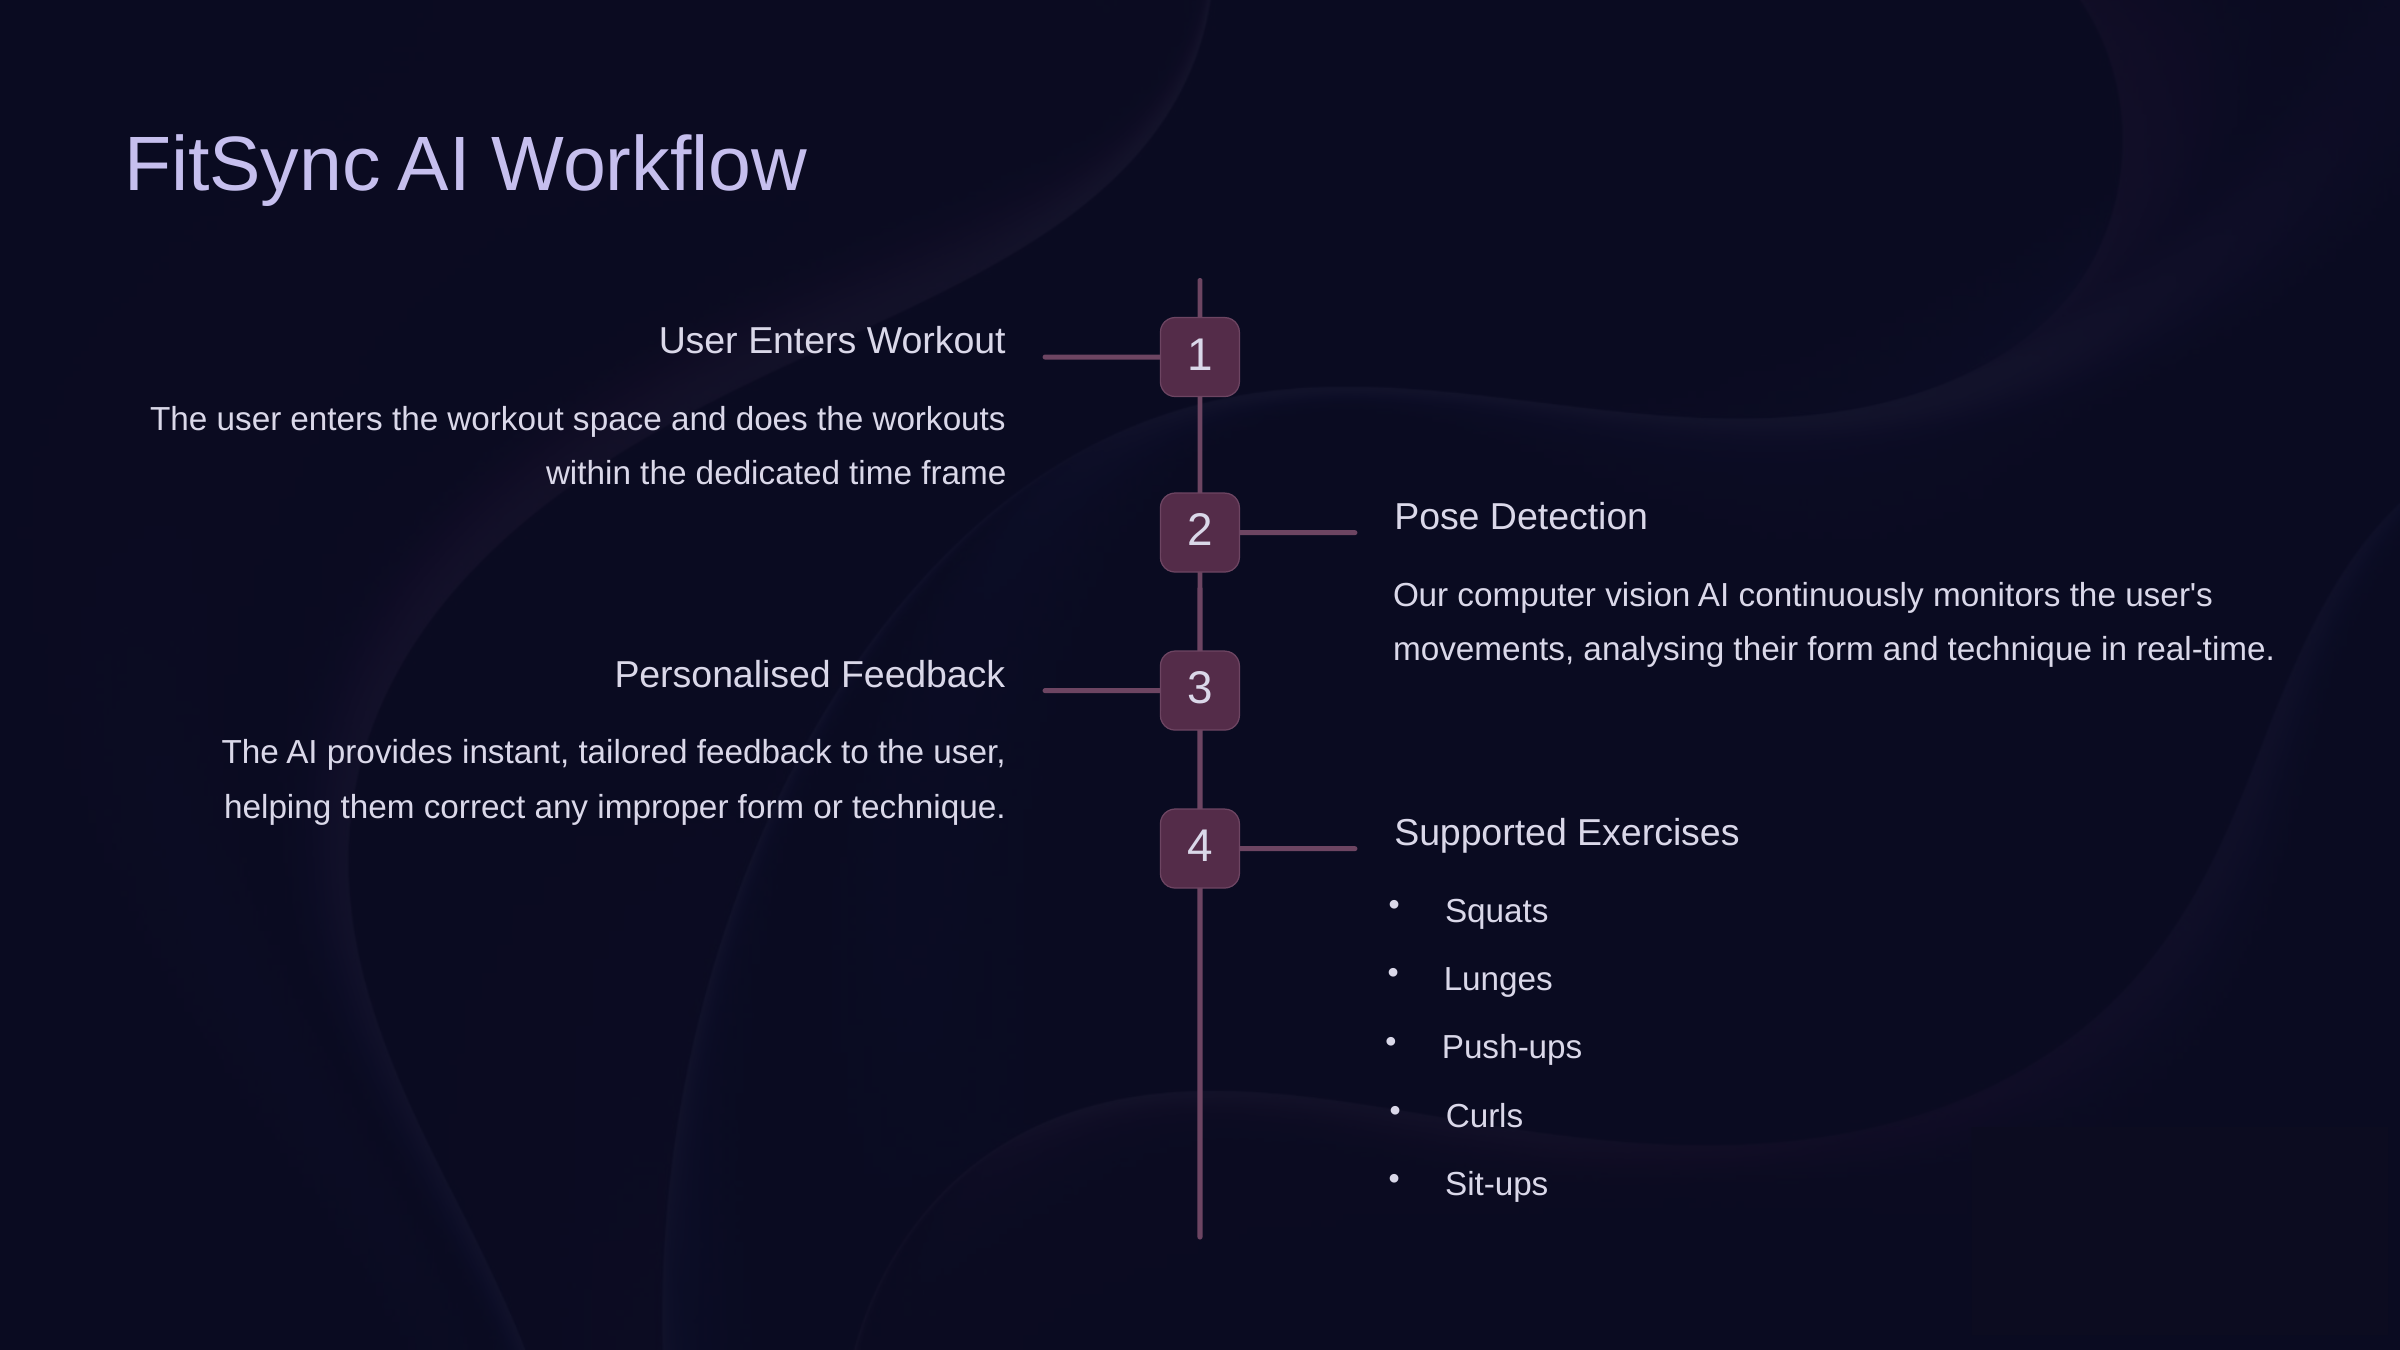

FitSync AI Workflow

User Enters Workout

1

The user enters the workout space and does the workouts within the dedicated time frame
Pose Detection

2

Our computer vision AI continuously monitors the user's movements, analysing their form and technique in real-time.
Personalised Feedback

3

The AI provides instant, tailored feedback to the user, helping them correct any improper form or technique.
Supported Exercises

4

Squats
Lunges
Push-ups
Curls

Sit-ups